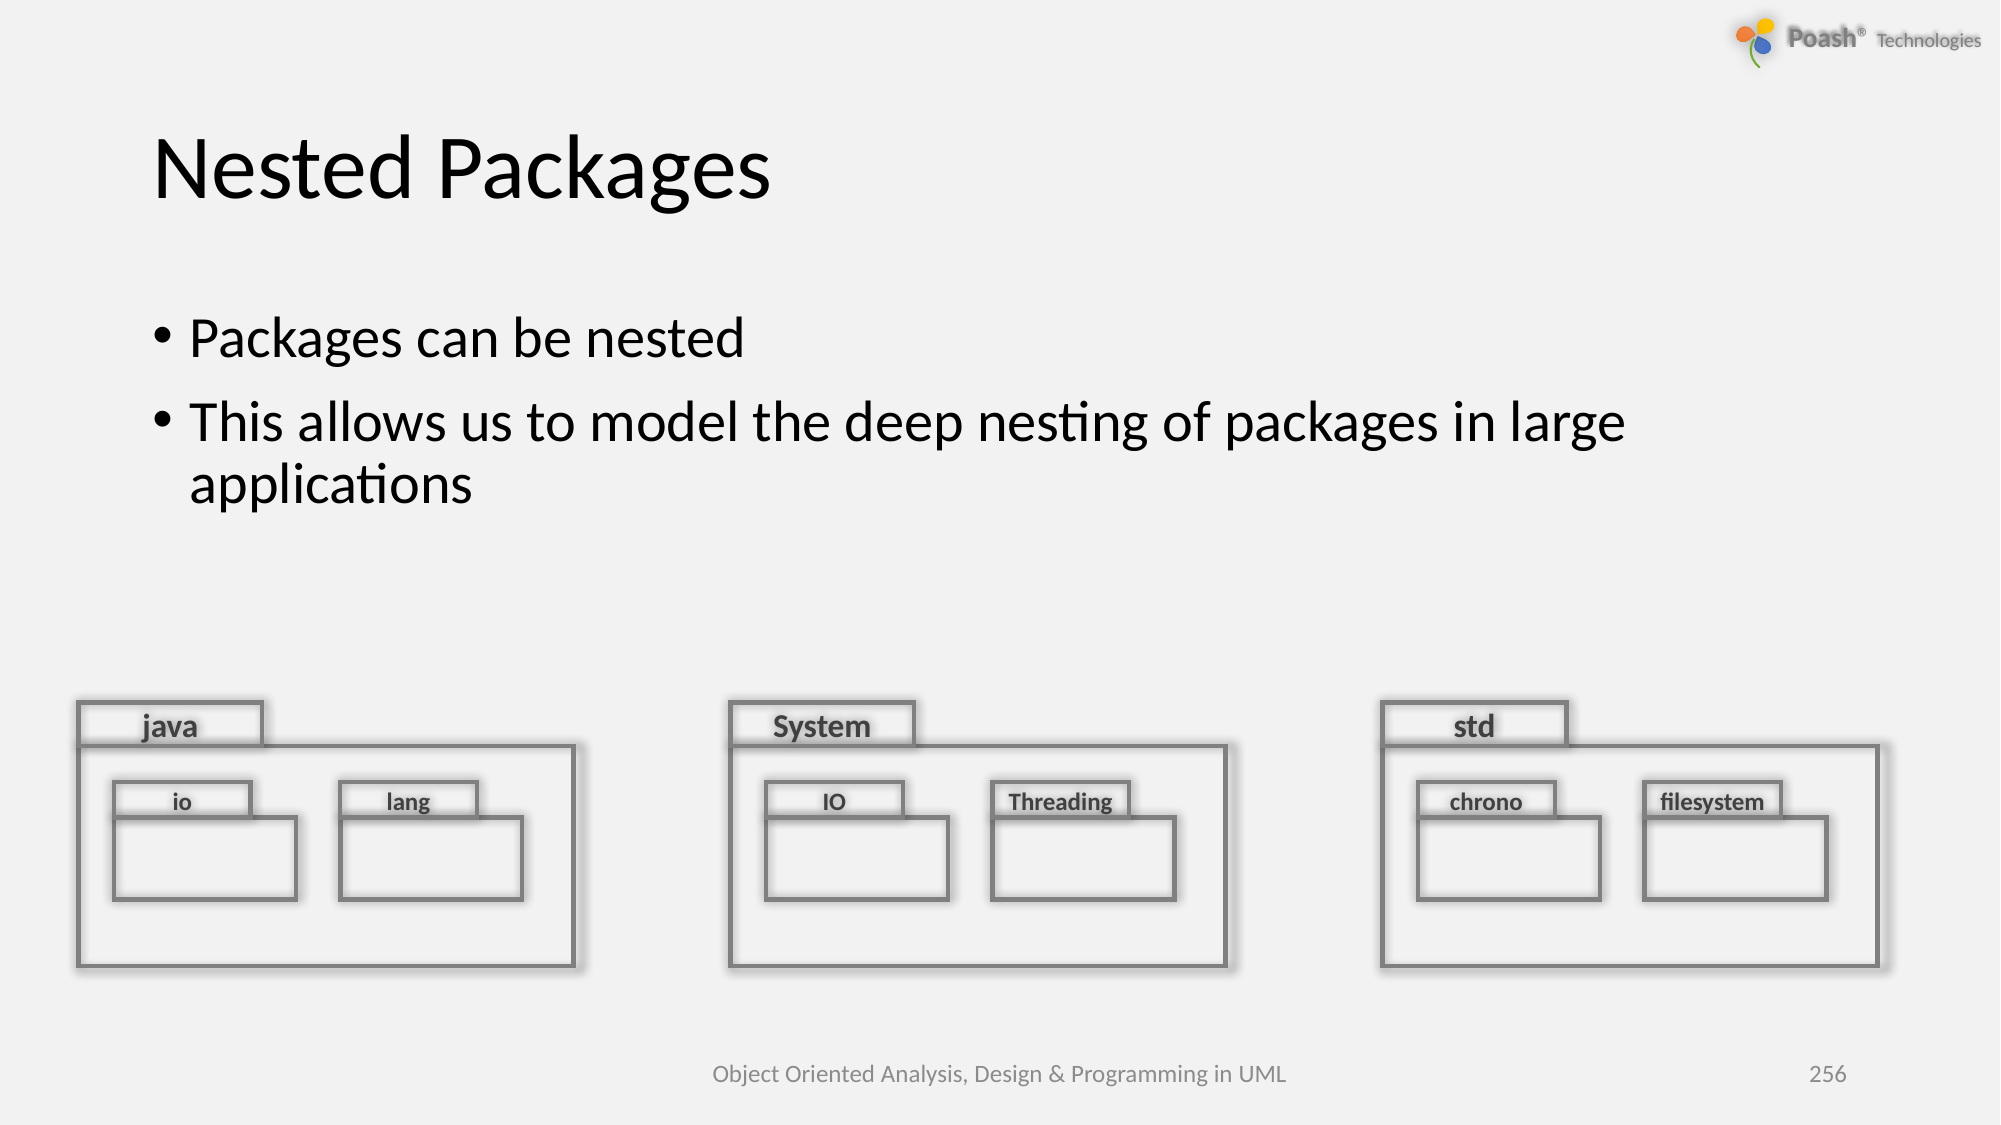

# Nested Packages
Packages can be nested
This allows us to model the deep nesting of packages in large applications
java

System

std

io

lang

IO

Threading

chrono

filesystem

Object Oriented Analysis, Design & Programming in UML
256